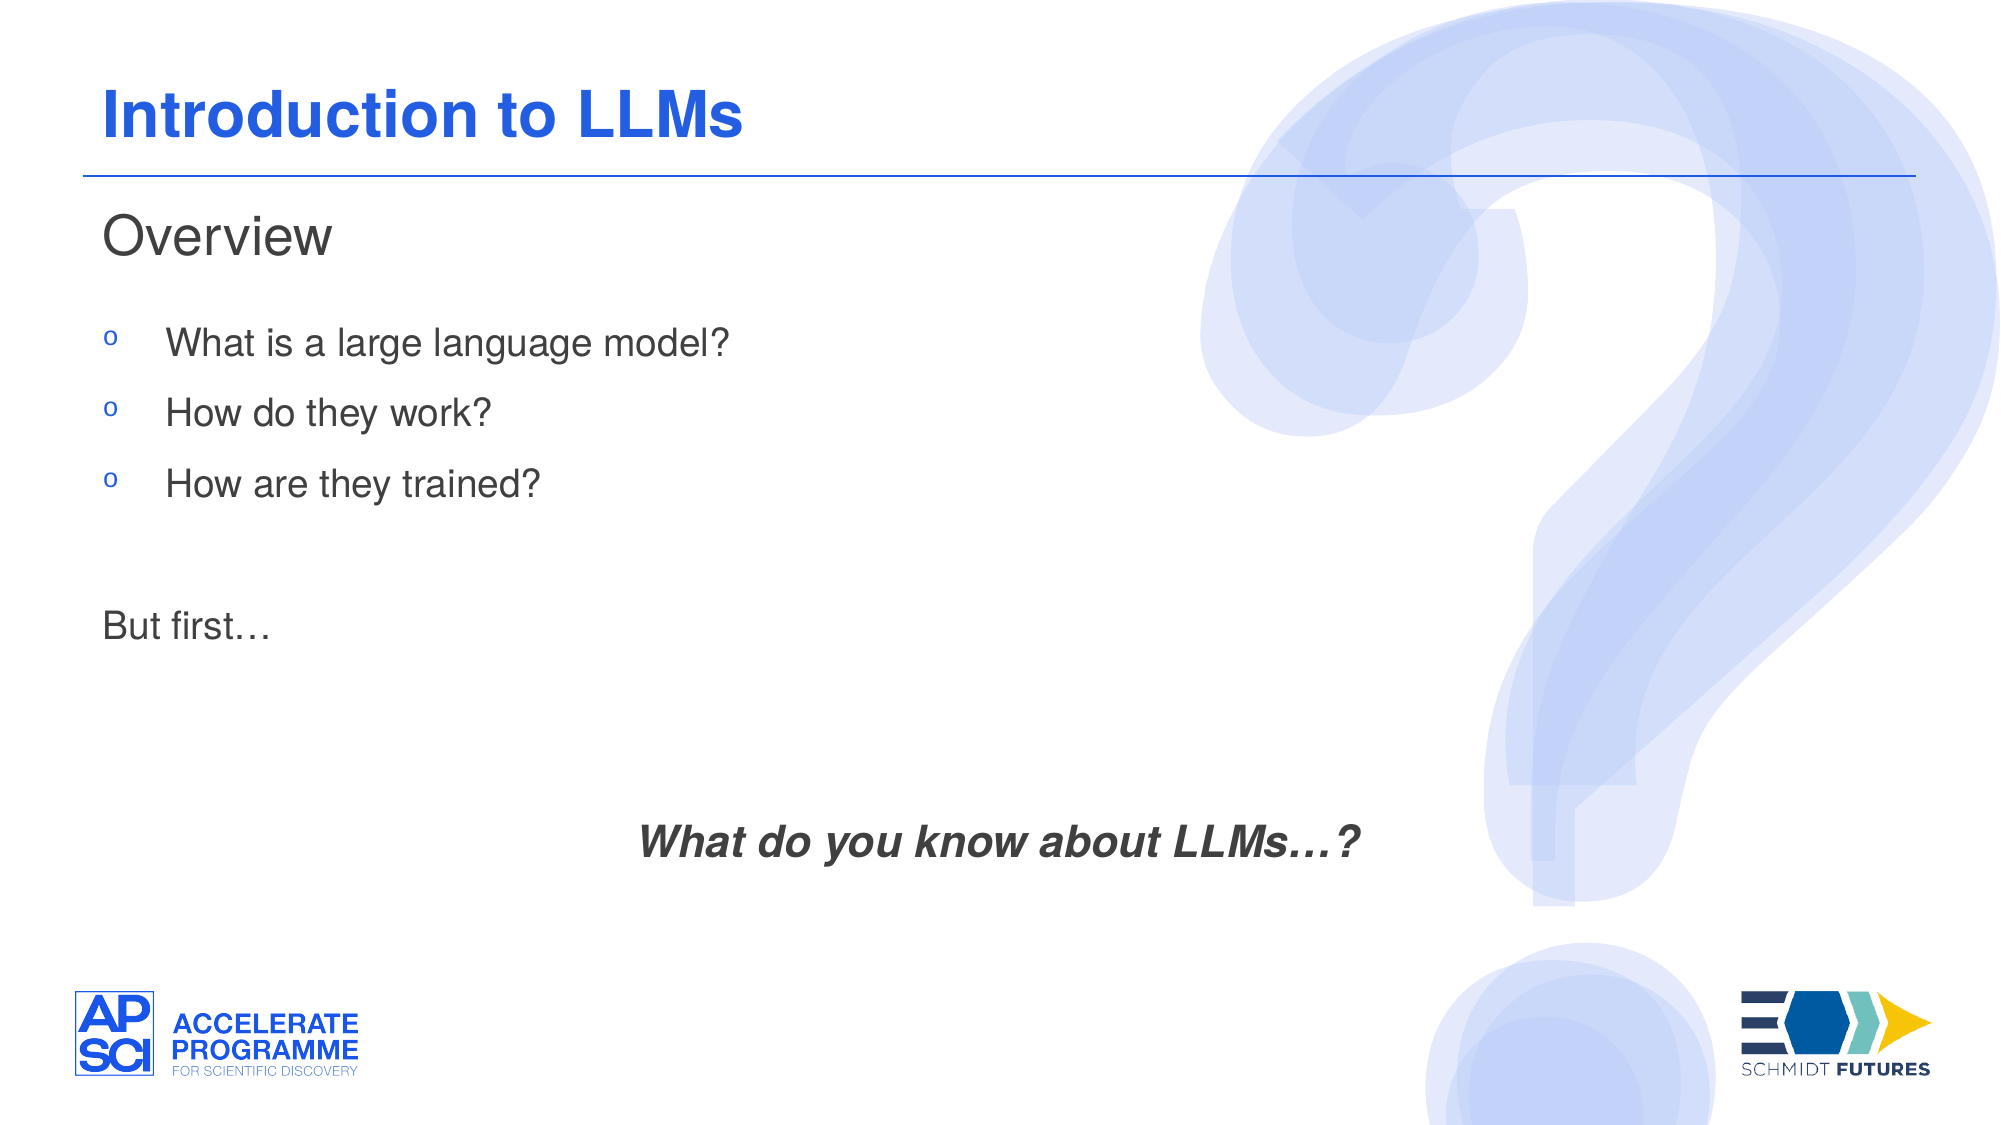

Introduction to LLMs
Overview
What is a large language model?
How do they work?
How are they trained?

But first…

What do you know about LLMs…?